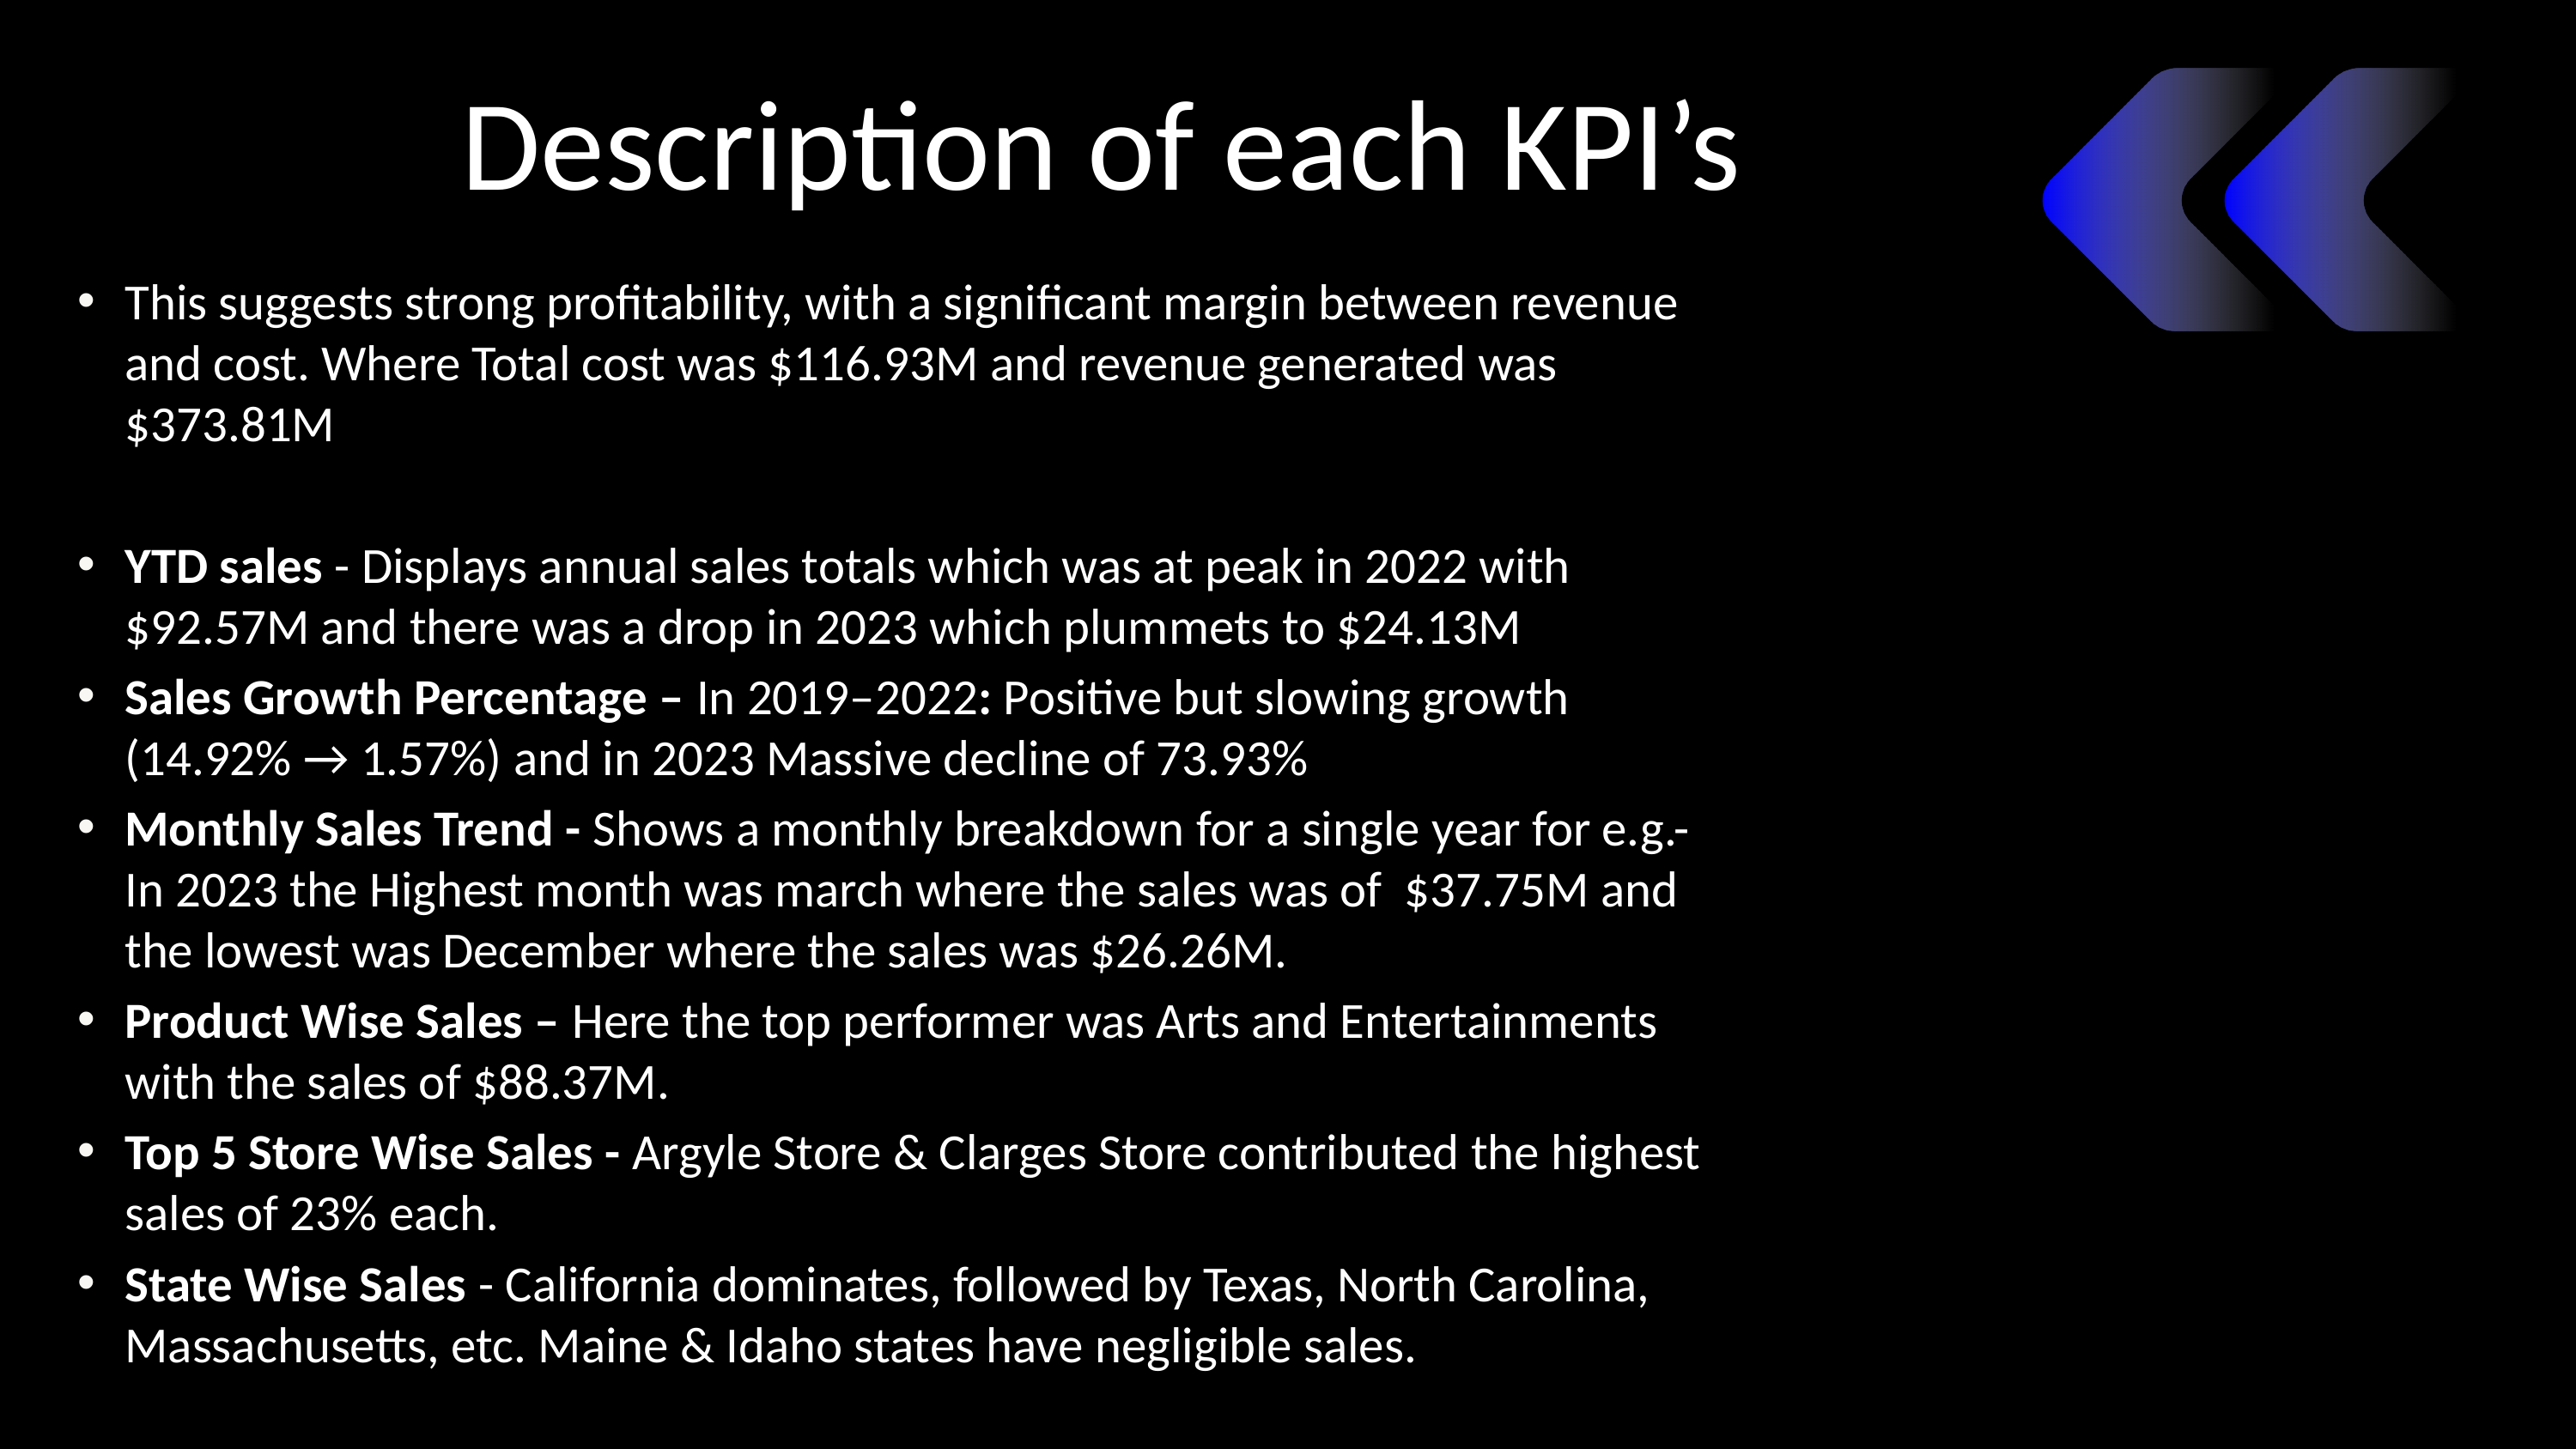

# Description of each KPI’s

This suggests strong profitability, with a significant margin between revenue and cost. Where Total cost was $116.93M and revenue generated was $373.81M

YTD sales - Displays annual sales totals which was at peak in 2022 with $92.57M and there was a drop in 2023 which plummets to $24.13M
Sales Growth Percentage – In 2019–2022: Positive but slowing growth (14.92% → 1.57%) and in 2023 Massive decline of 73.93%
Monthly Sales Trend - Shows a monthly breakdown for a single year for e.g.- In 2023 the Highest month was march where the sales was of  $37.75M and the lowest was December where the sales was $26.26M.
Product Wise Sales – Here the top performer was Arts and Entertainments with the sales of $88.37M.
Top 5 Store Wise Sales - Argyle Store & Clarges Store contributed the highest sales of 23% each.
State Wise Sales - California dominates, followed by Texas, North Carolina, Massachusetts, etc. Maine & Idaho states have negligible sales.